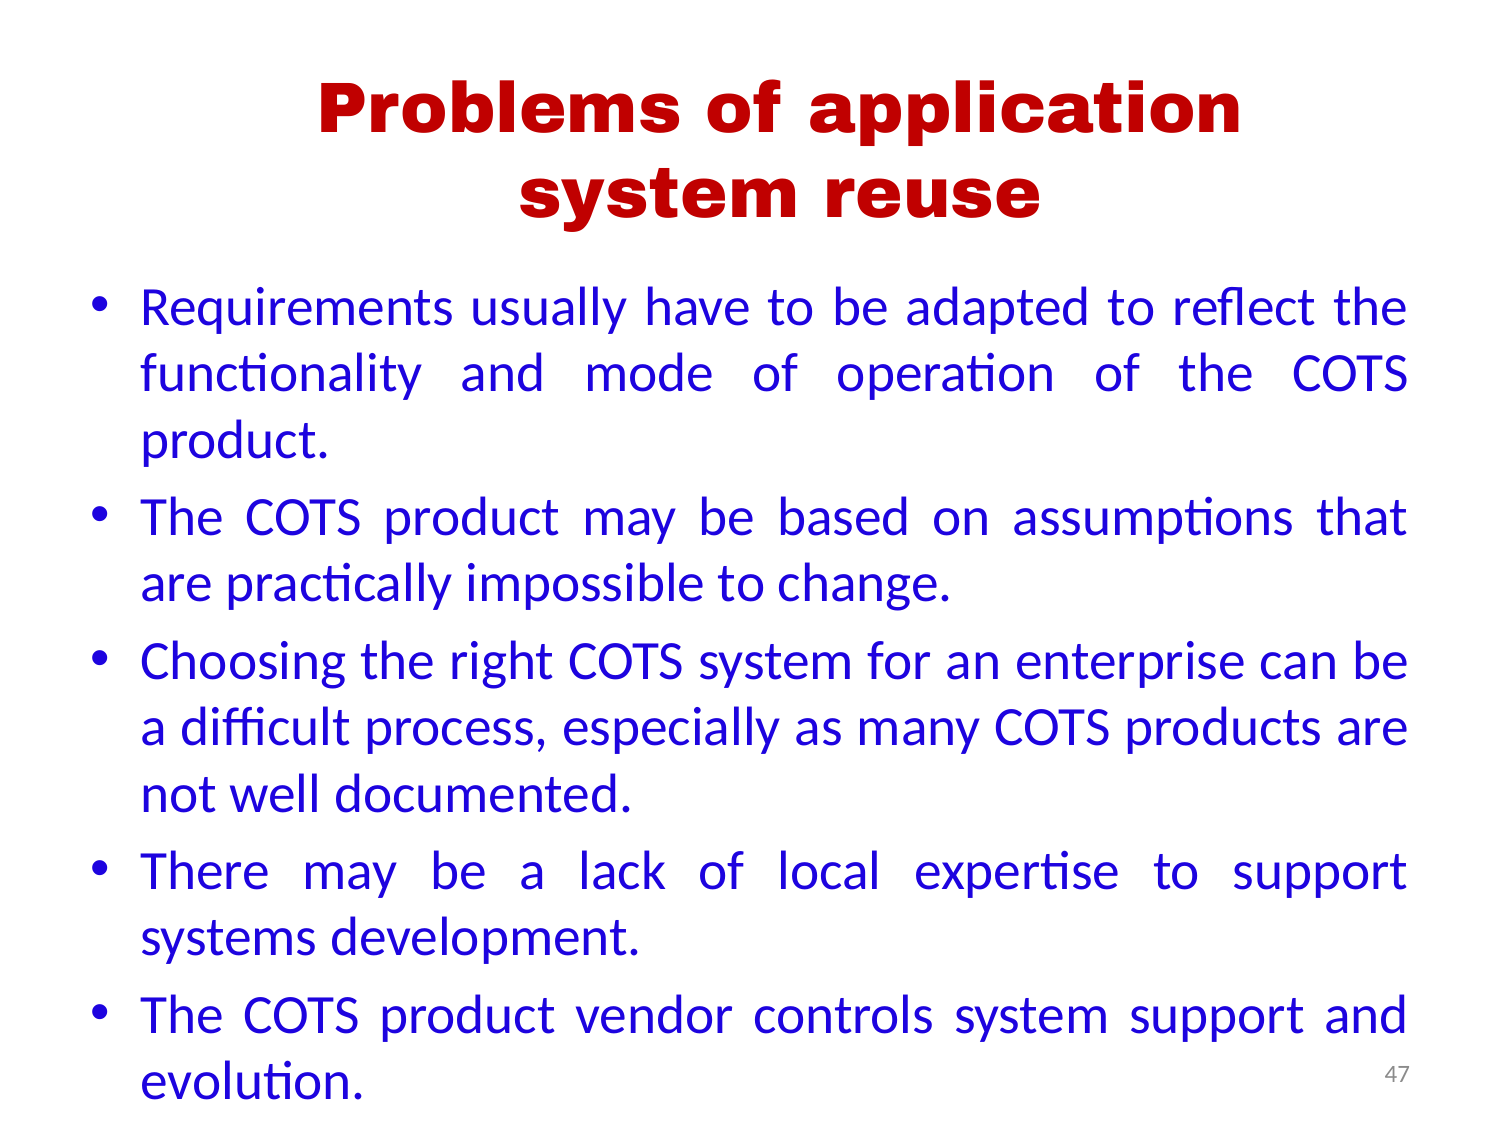

# Problems of application system reuse
Requirements usually have to be adapted to reflect the functionality and mode of operation of the COTS product.
The COTS product may be based on assumptions that are practically impossible to change.
Choosing the right COTS system for an enterprise can be a difficult process, especially as many COTS products are not well documented.
There may be a lack of local expertise to support systems development.
The COTS product vendor controls system support and evolution.
47